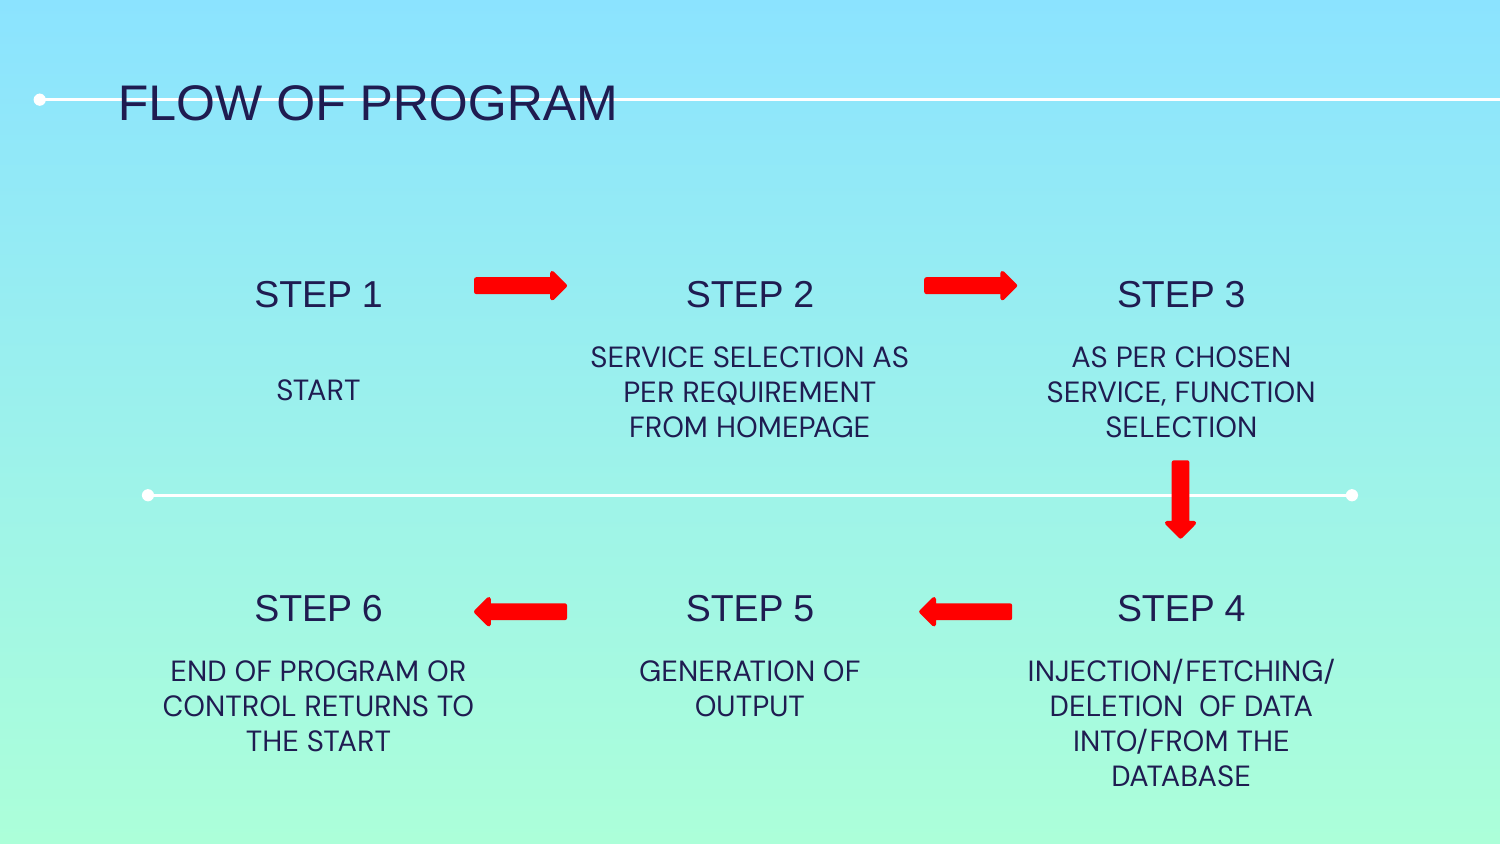

# FLOW OF PROGRAM
STEP 1
STEP 2
STEP 3

START
SERVICE SELECTION AS PER REQUIREMENT FROM HOMEPAGE
AS PER CHOSEN SERVICE, FUNCTION SELECTION

STEP 6
STEP 5
STEP 4

END OF PROGRAM OR CONTROL RETURNS TO THE START
GENERATION OF OUTPUT
INJECTION/FETCHING/ DELETION  OF DATA INTO/FROM THE DATABASE